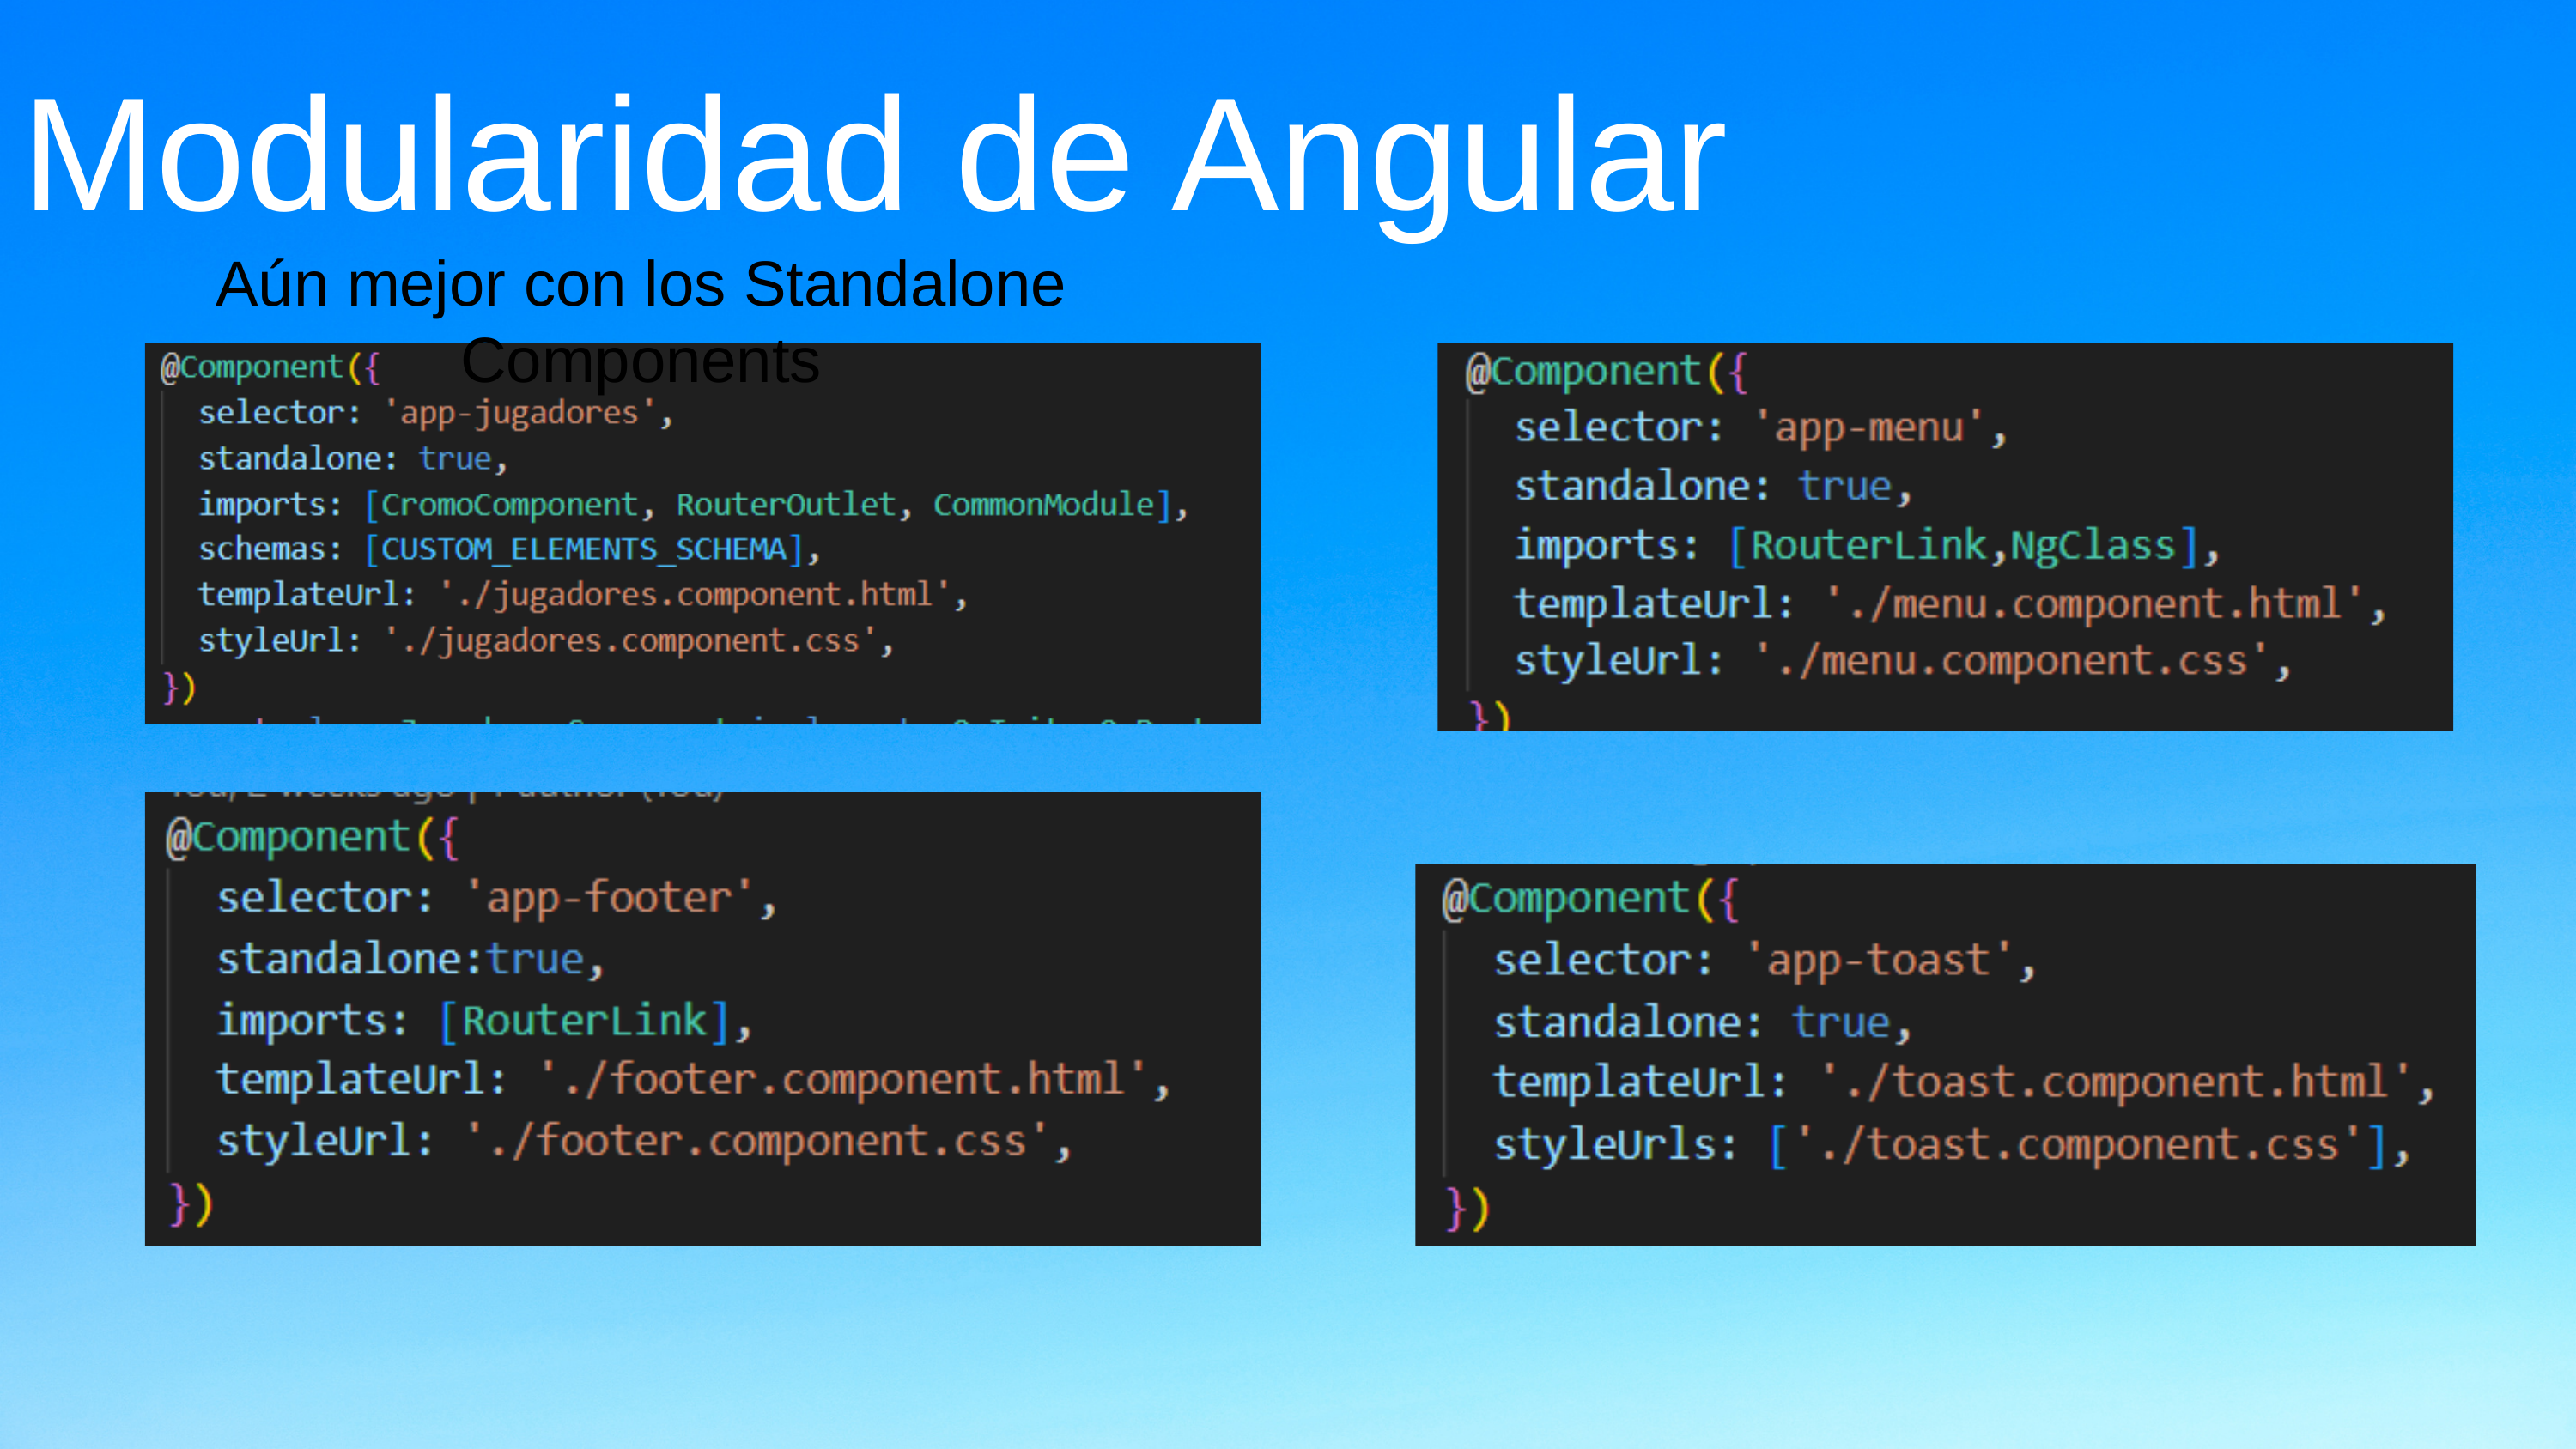

Modularidad de Angular
Aún mejor con los Standalone Components